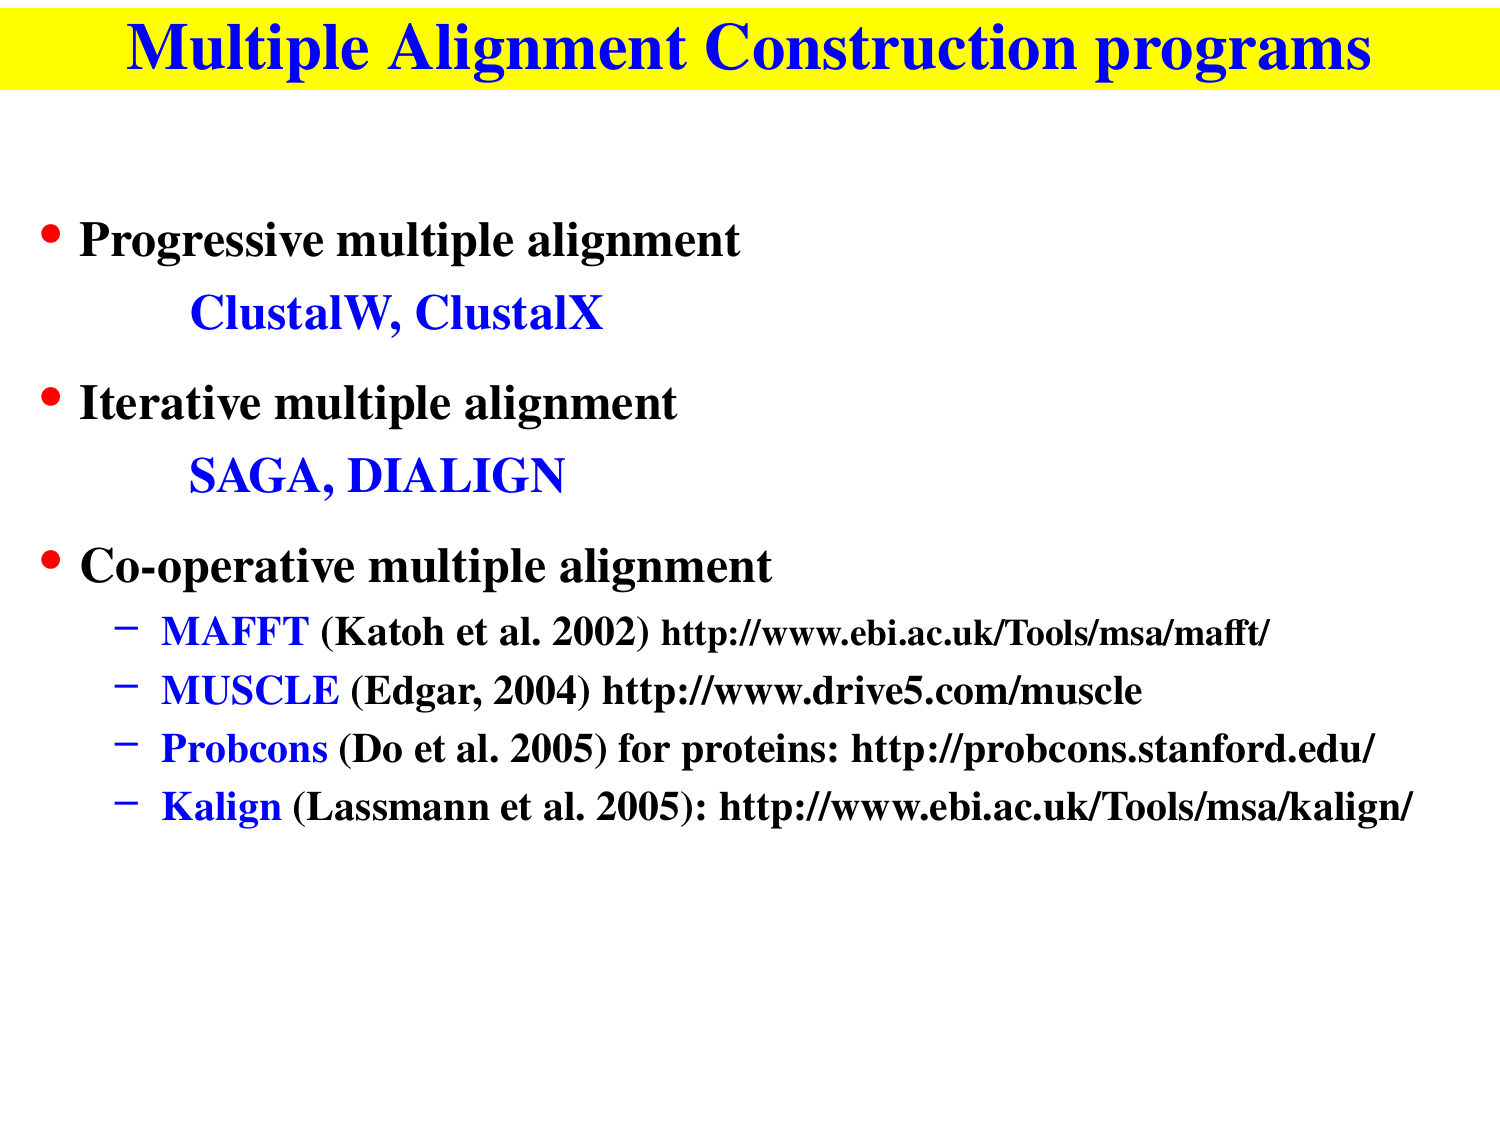

Multiple Alignment Construction programs
• Progressive multiple alignment
ClustalW, ClustalX
• Iterative multiple alignment
SAGA, DIALIGN
• Co-operative multiple alignment
MAFFT (Katoh et al. 2002) http://www.ebi.ac.uk/Tools/msa/mafft/
MUSCLE (Edgar, 2004) http://www.drive5.com/muscle
Probcons (Do et al. 2005) for proteins: http://probcons.stanford.edu/
Kalign (Lassmann et al. 2005): http://www.ebi.ac.uk/Tools/msa/kalign/